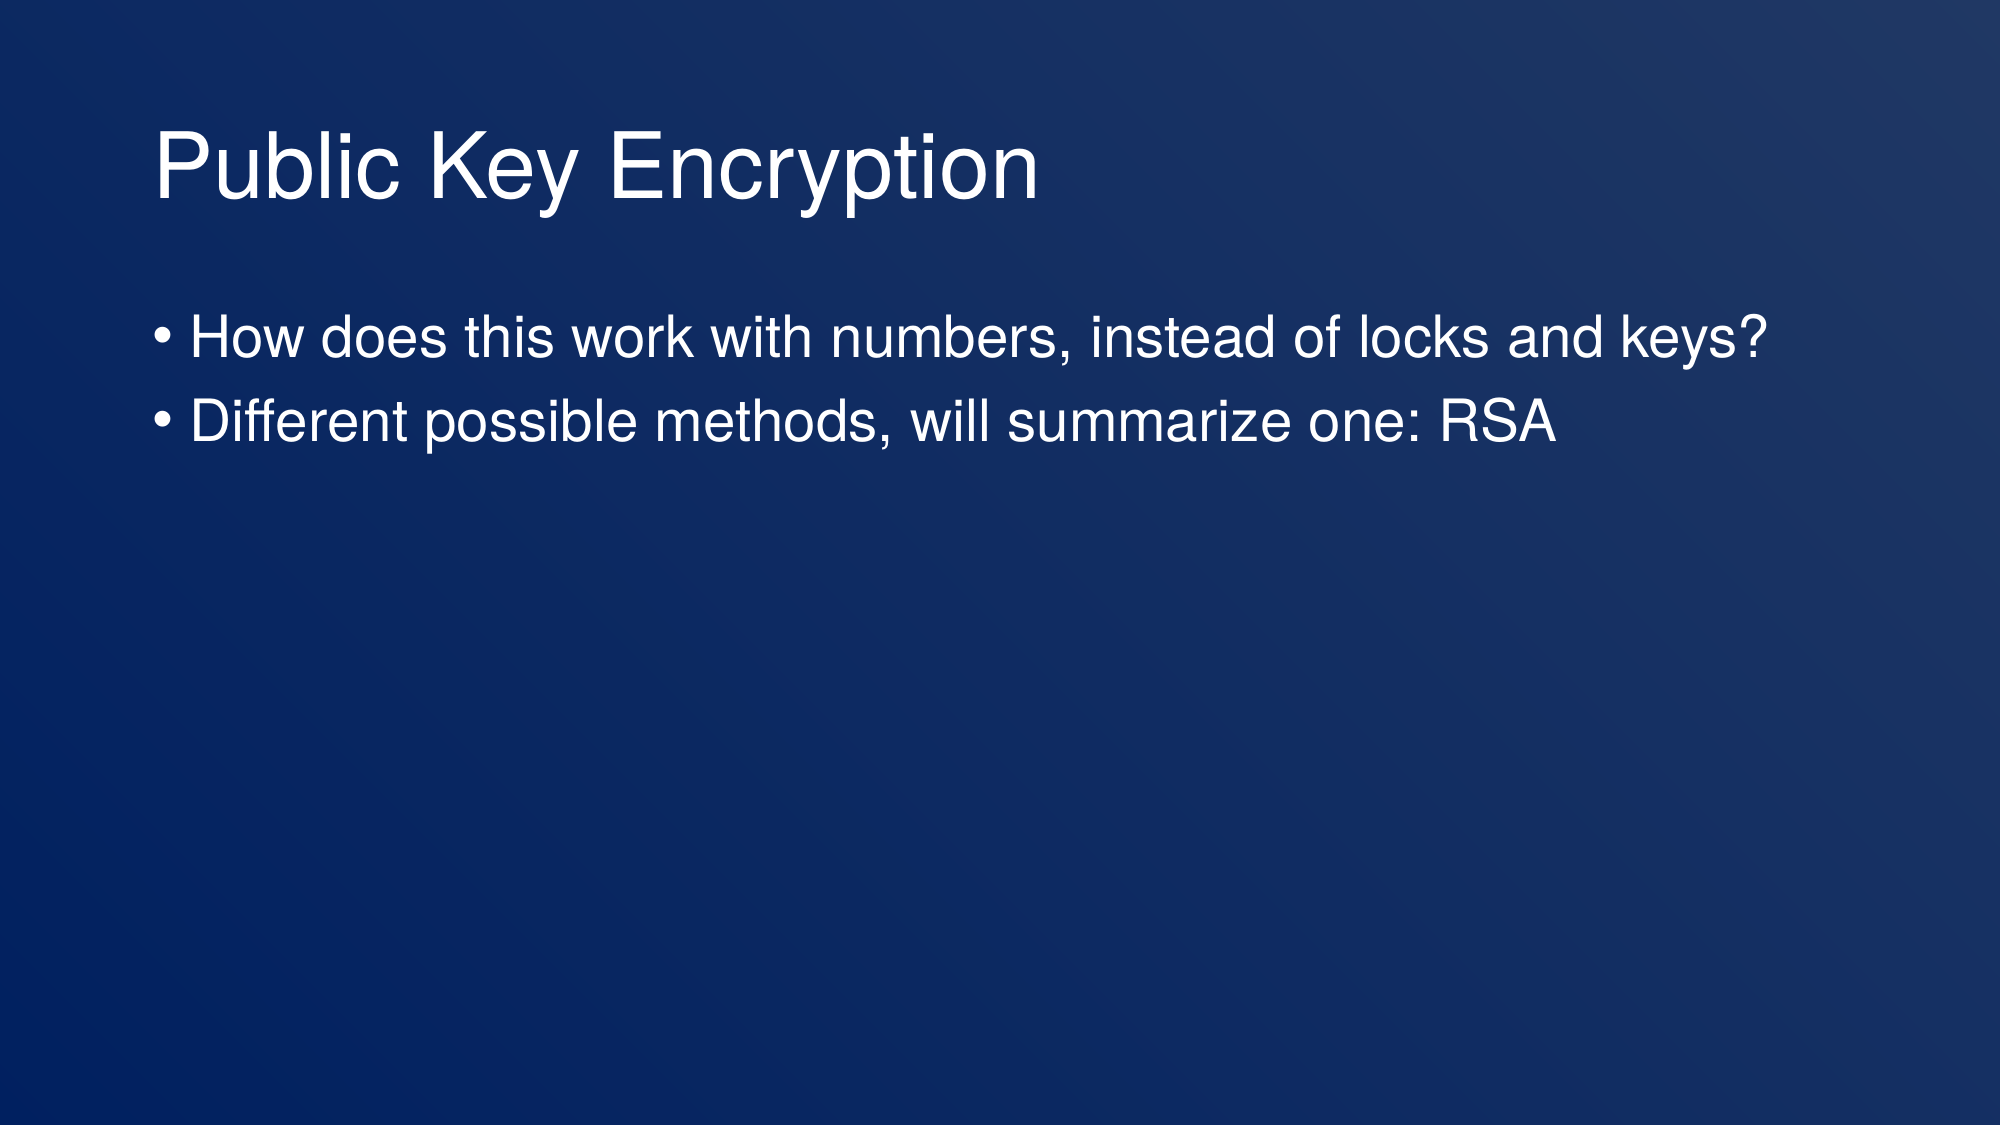

# Public Key Encryption
How does this work with numbers, instead of locks and keys?
Different possible methods, will summarize one: RSA